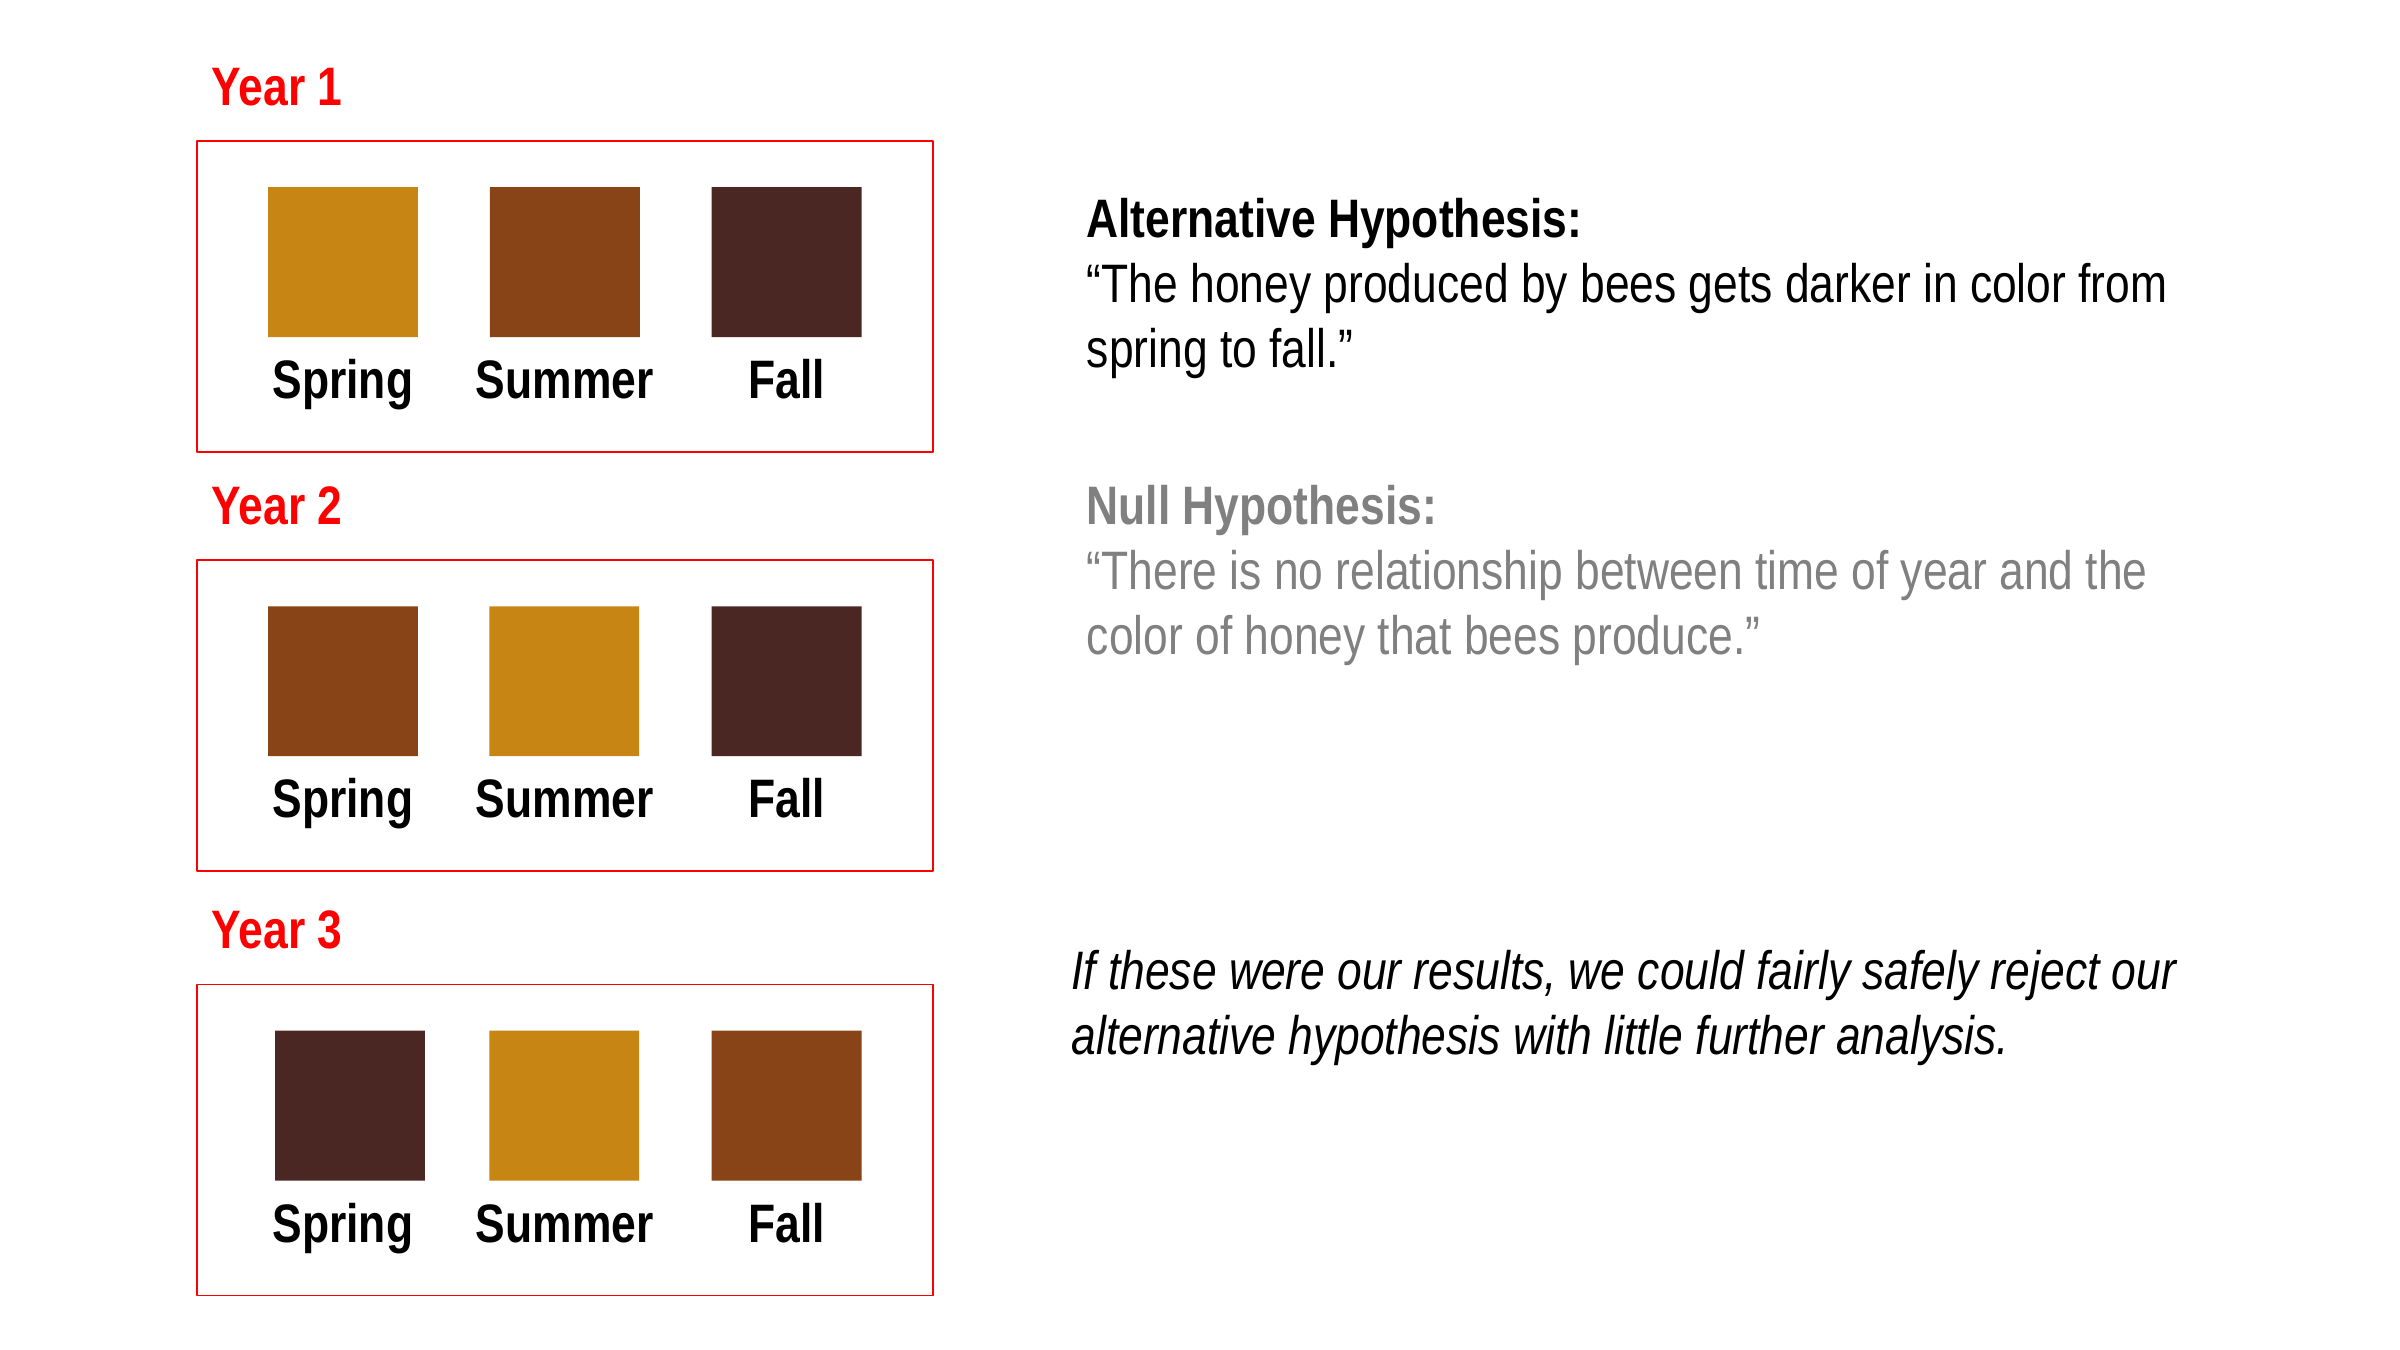

Year 1

Alternative Hypothesis:
“The honey produced by bees gets darker in color from spring to fall.”

Spring
Summer
Fall
Year 2

Spring
Summer
Fall
Null Hypothesis:
“There is no relationship between time of year and the color of honey that bees produce.”
Year 3

Spring
Summer
Fall
If these were our results, we could fairly safely reject our alternative hypothesis with little further analysis.